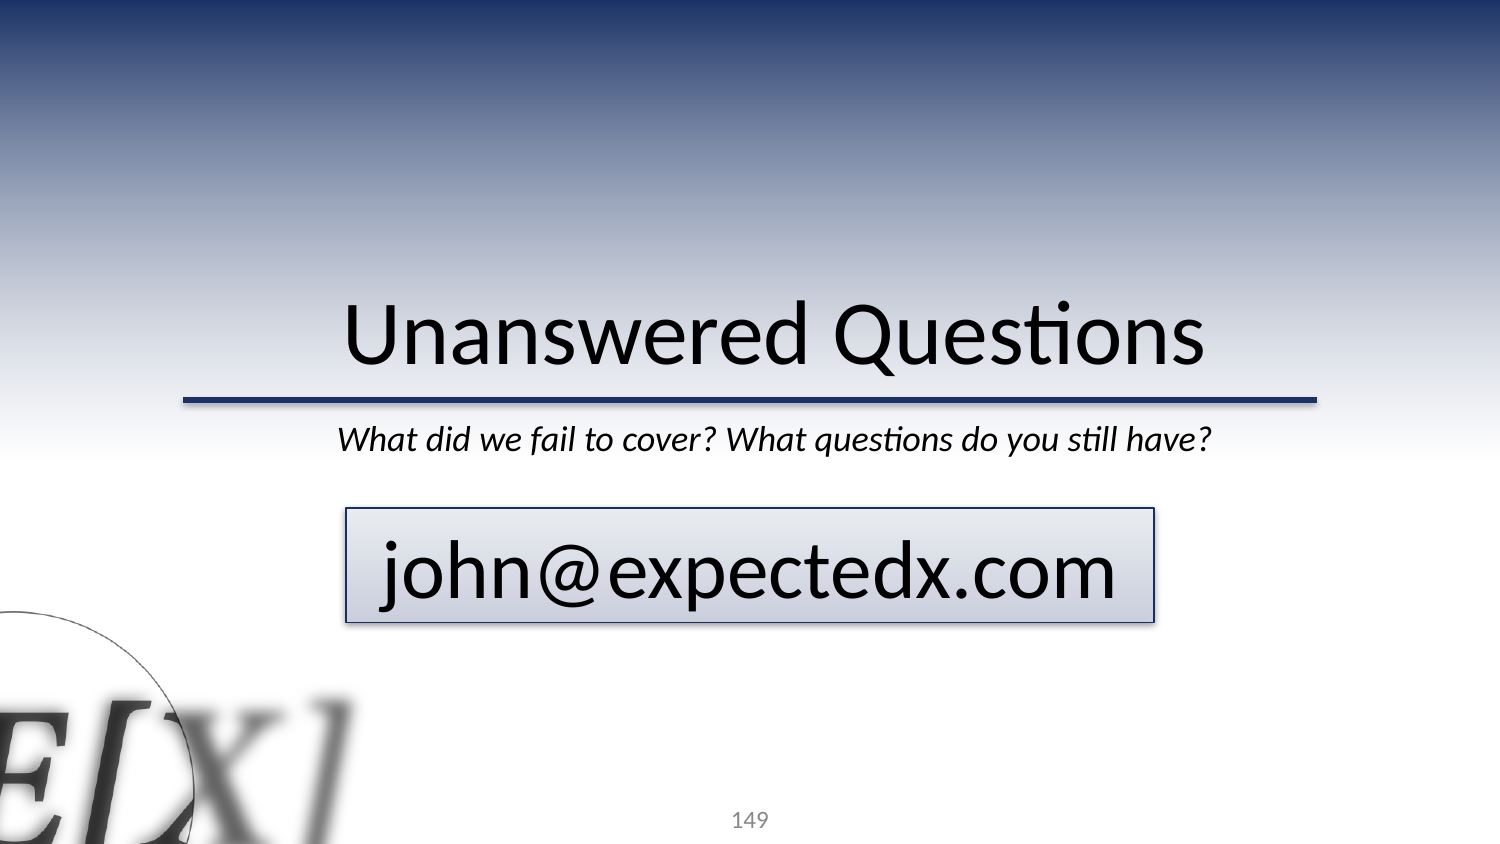

Unanswered Questions
What did we fail to cover? What questions do you still have?
john@expectedx.com
149